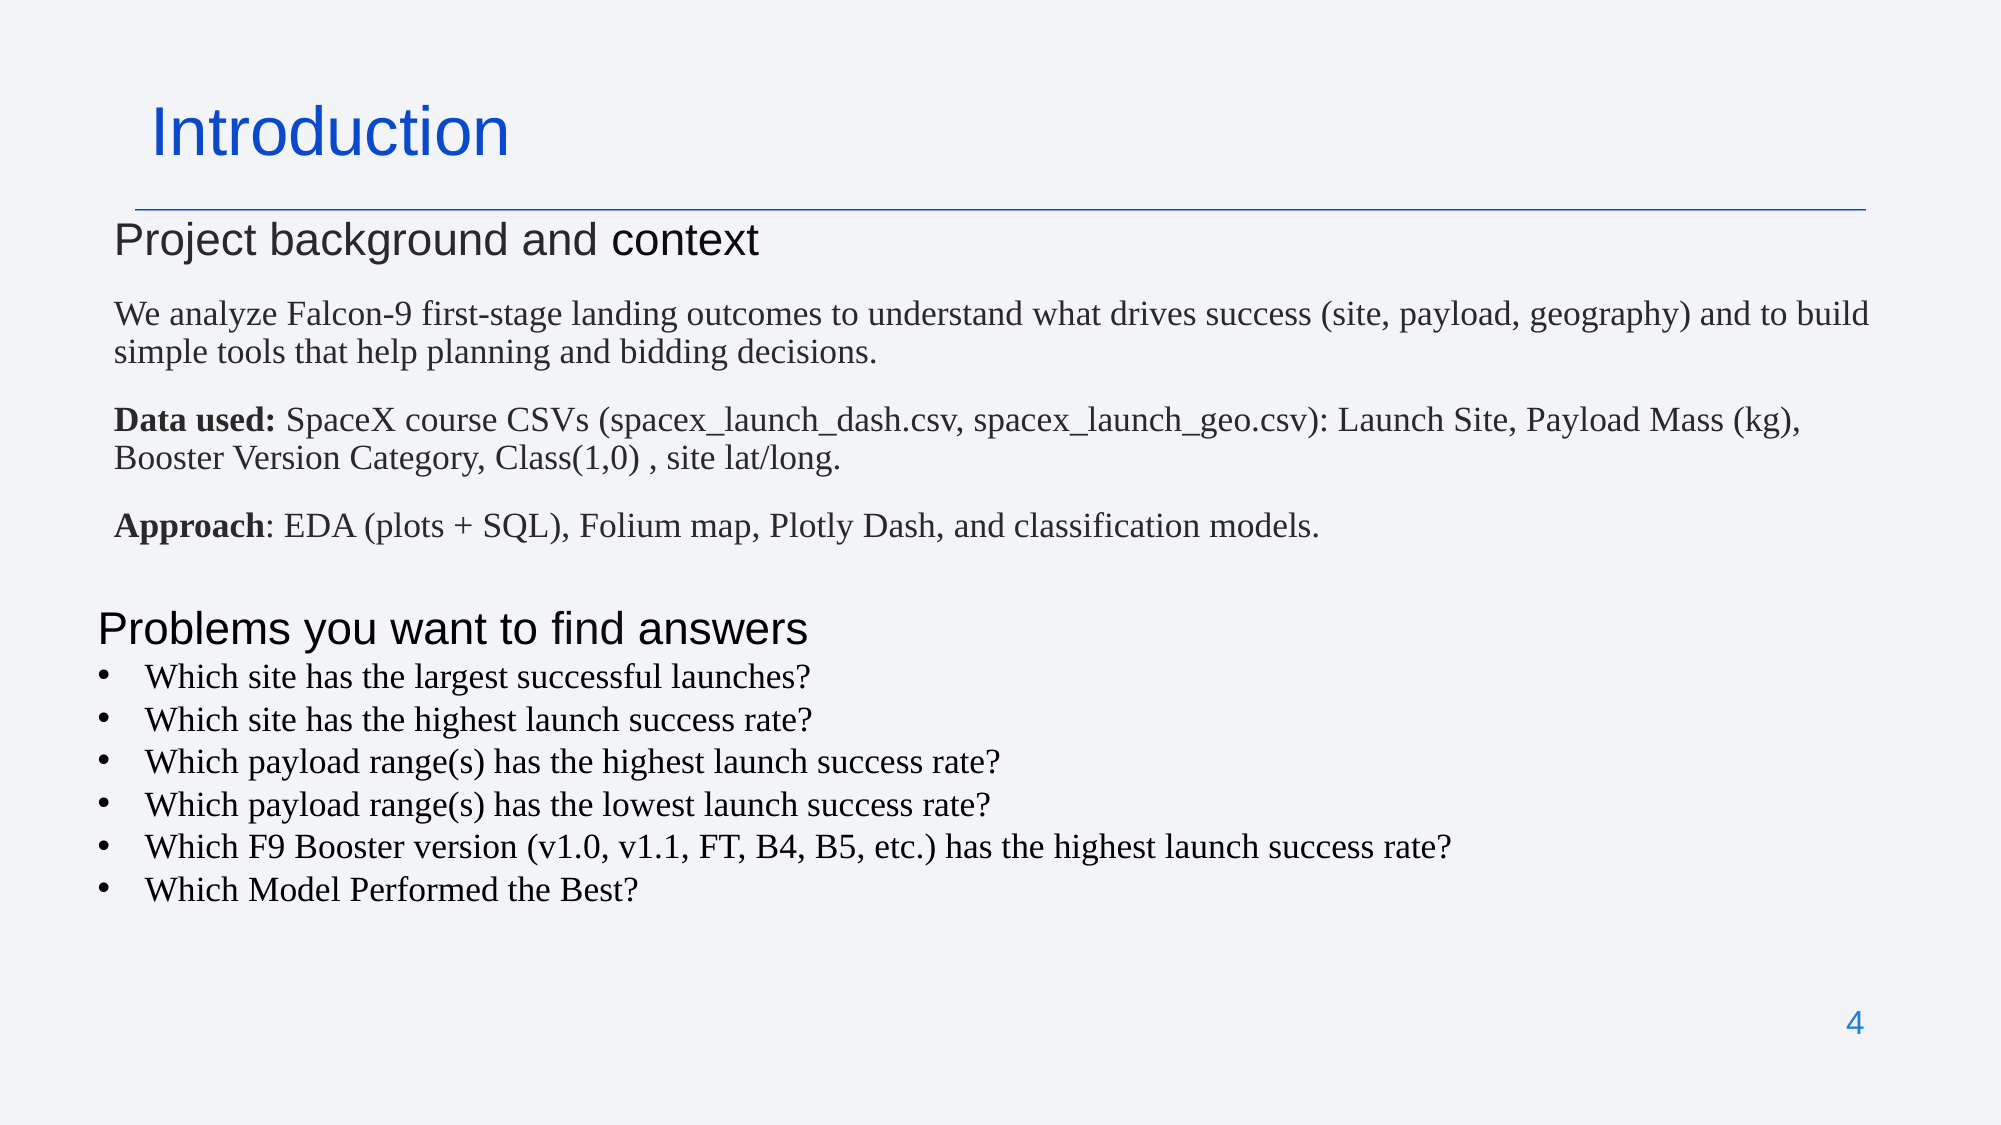

Introduction
Project background and context
We analyze Falcon-9 first-stage landing outcomes to understand what drives success (site, payload, geography) and to build simple tools that help planning and bidding decisions.
Data used: SpaceX course CSVs (spacex_launch_dash.csv, spacex_launch_geo.csv): Launch Site, Payload Mass (kg), Booster Version Category, Class(1,0) , site lat/long.
Approach: EDA (plots + SQL), Folium map, Plotly Dash, and classification models.

Problems you want to find answers
Which site has the largest successful launches?
Which site has the highest launch success rate?
Which payload range(s) has the highest launch success rate?
Which payload range(s) has the lowest launch success rate?
Which F9 Booster version (v1.0, v1.1, FT, B4, B5, etc.) has the highest launch success rate?
Which Model Performed the Best?

4